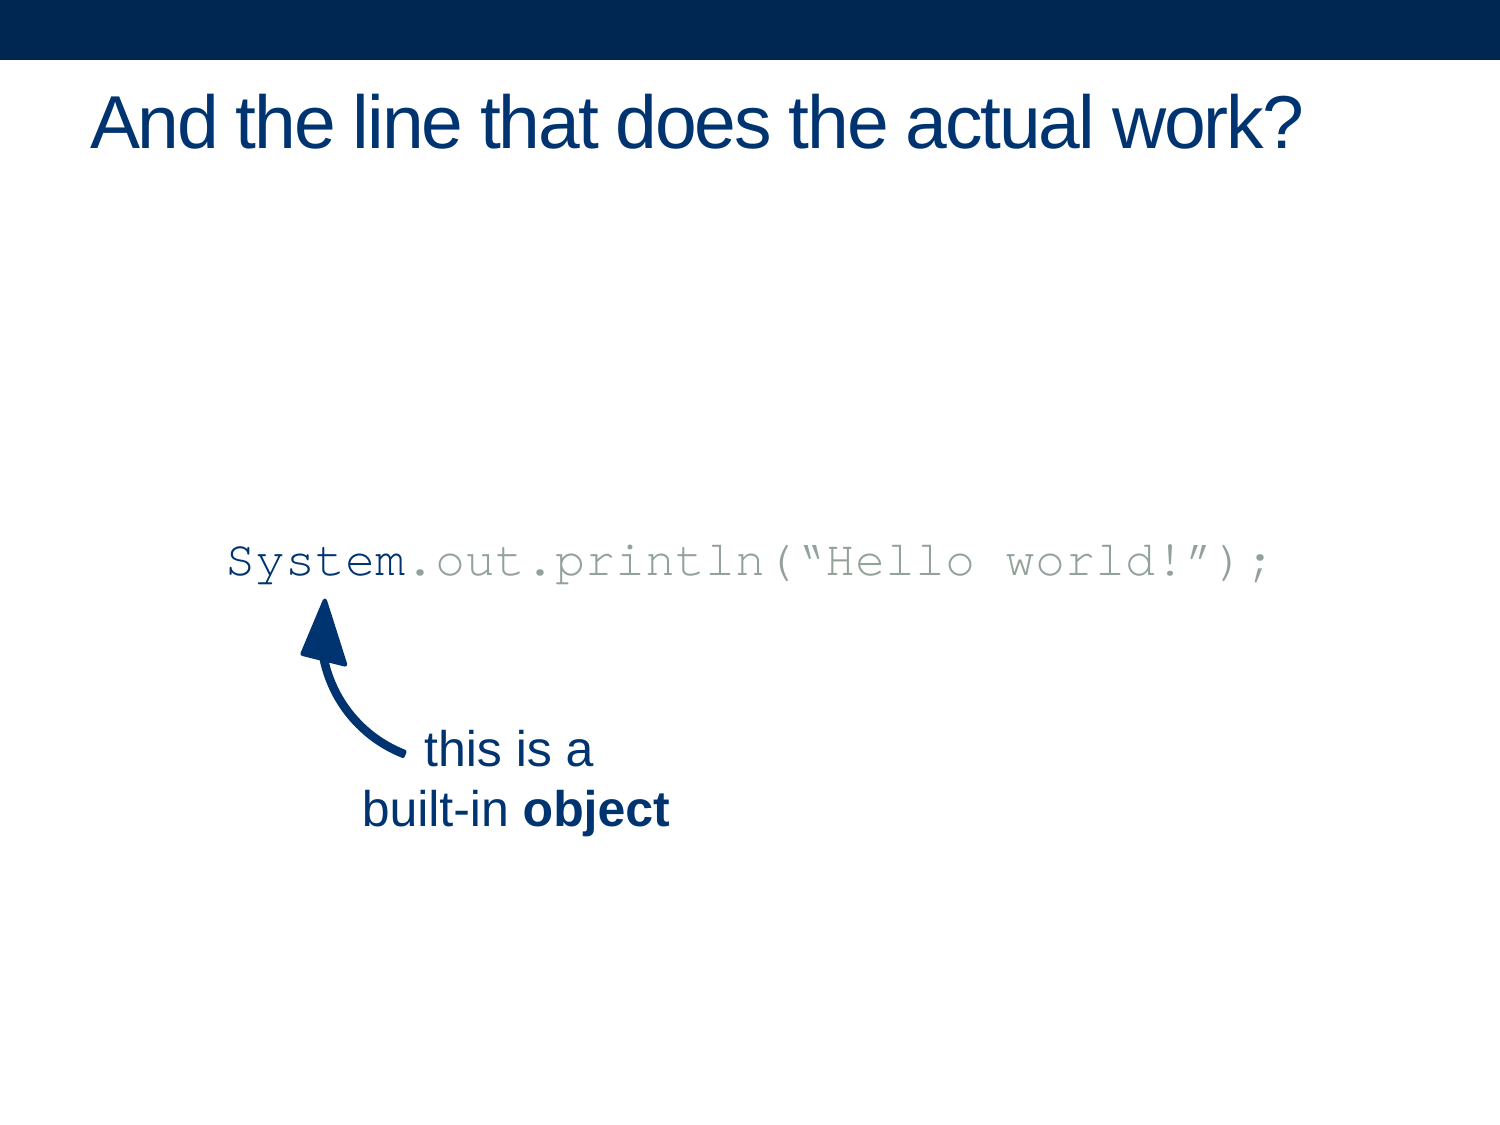

# And the line that does the actual work?

System.out.println(“Hello world!”);

this is a
built-in object